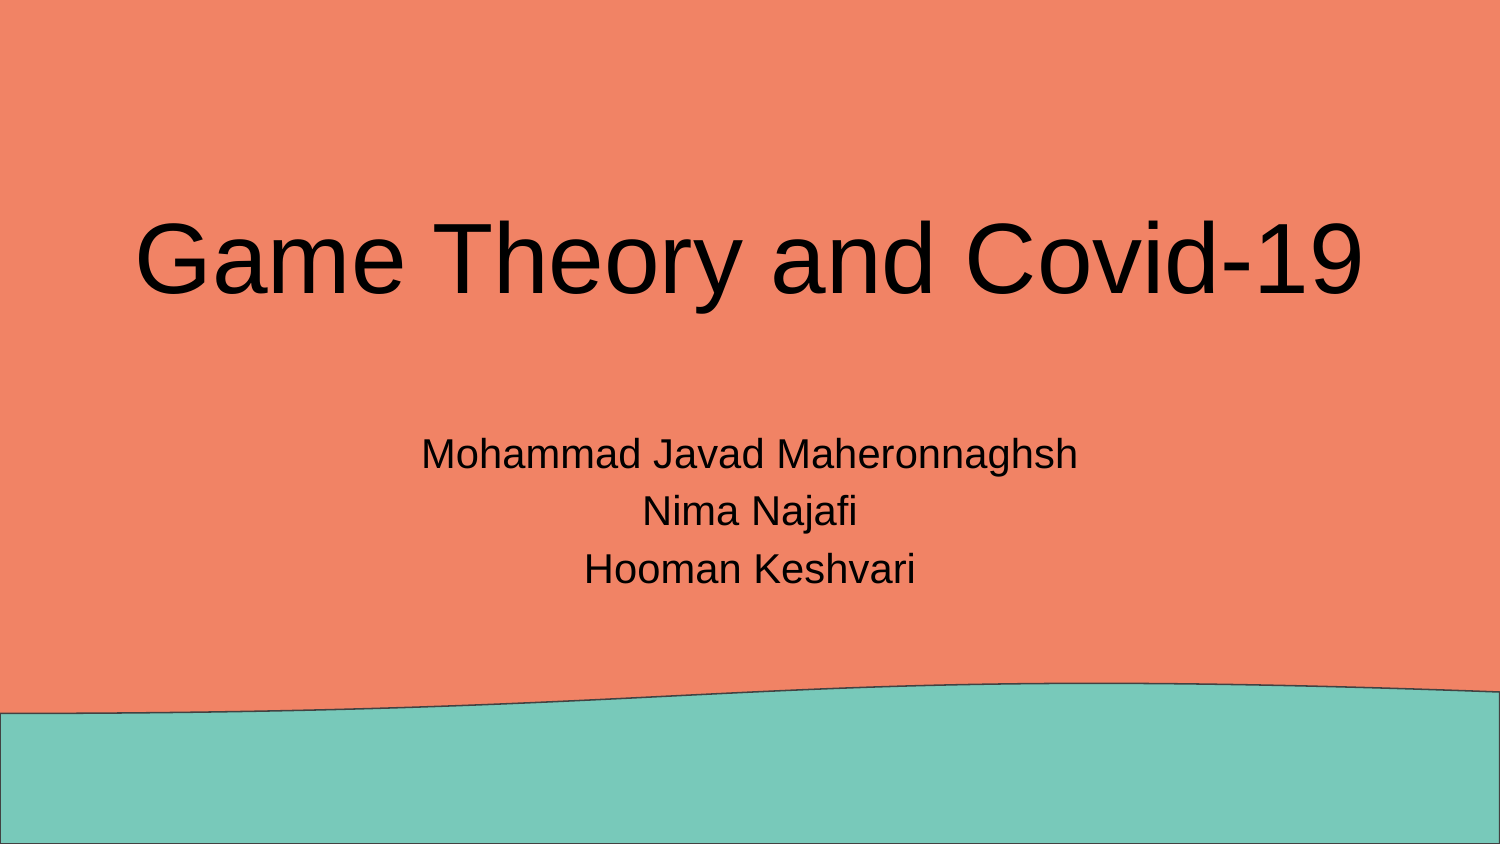

# Game Theory and Covid-19
Mohammad Javad Maheronnaghsh
Nima Najafi
Hooman Keshvari

2